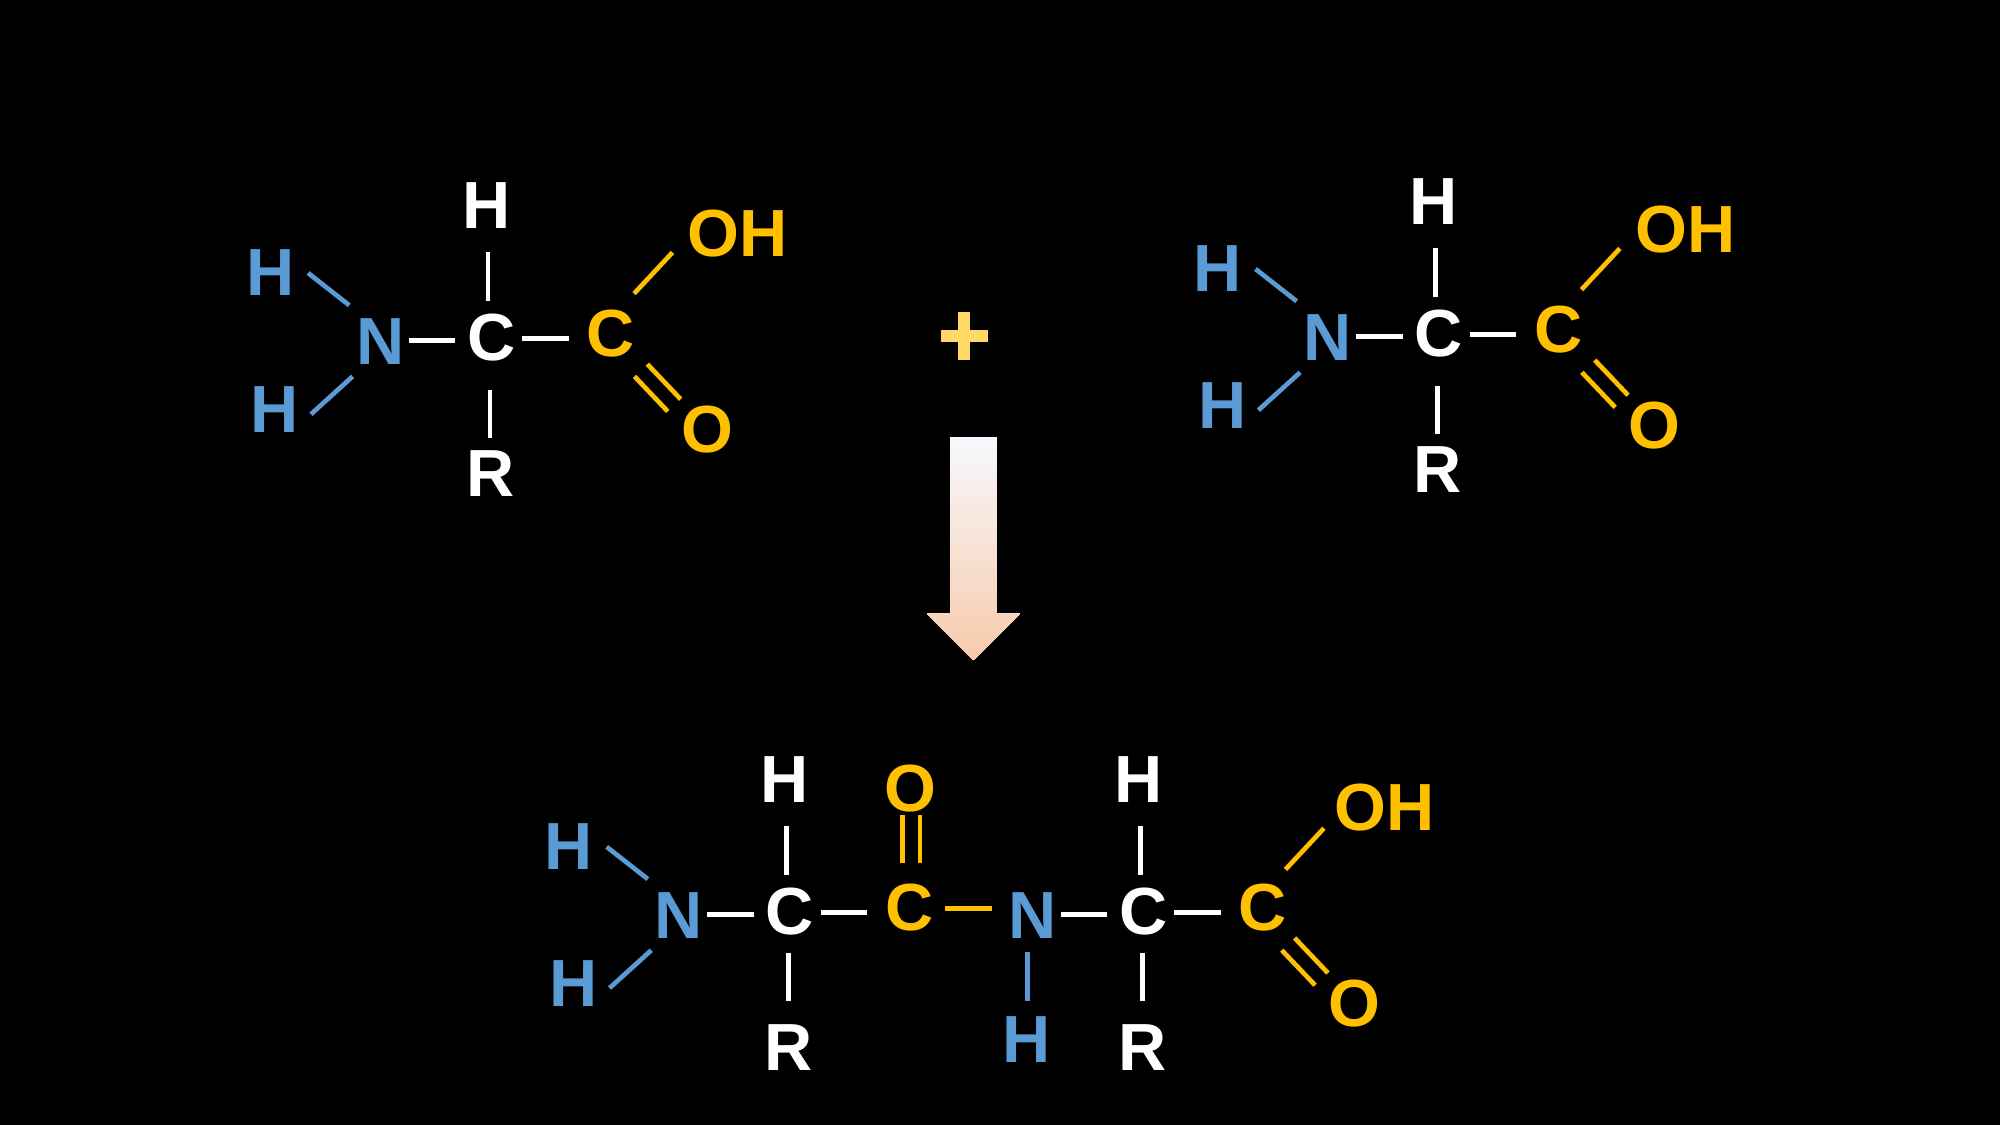

H
OH
H
C
C
N
H
O
R
H
OH
H
C
C
N
H
O
R

H
H
O
OH
H
C
C
C
C
N
N
H
O
H
R
R